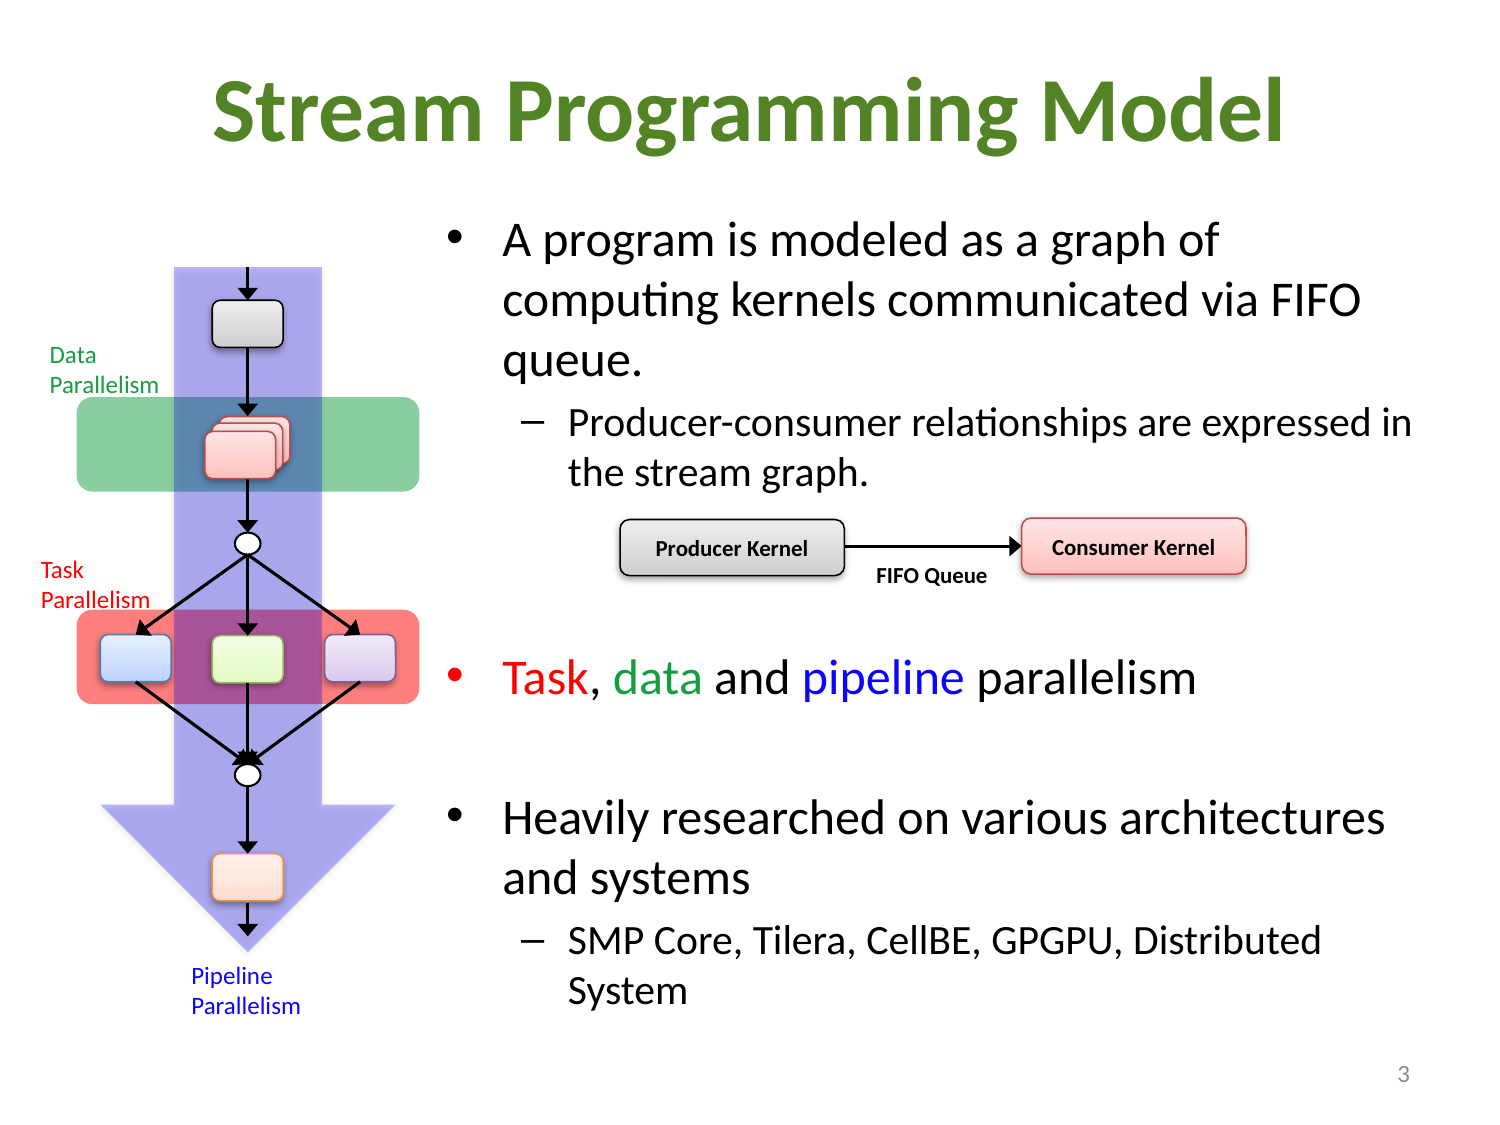

# Stream Programming Model
A program is modeled as a graph of computing kernels communicated via FIFO queue.
Producer-consumer relationships are expressed in the stream graph.

Task, data and pipeline parallelism

Heavily researched on various architectures and systems
SMP Core, Tilera, CellBE, GPGPU, Distributed System

Pipeline
Parallelism

Data
Parallelism

Consumer Kernel
Producer Kernel

Task
Parallelism

FIFO Queue

3